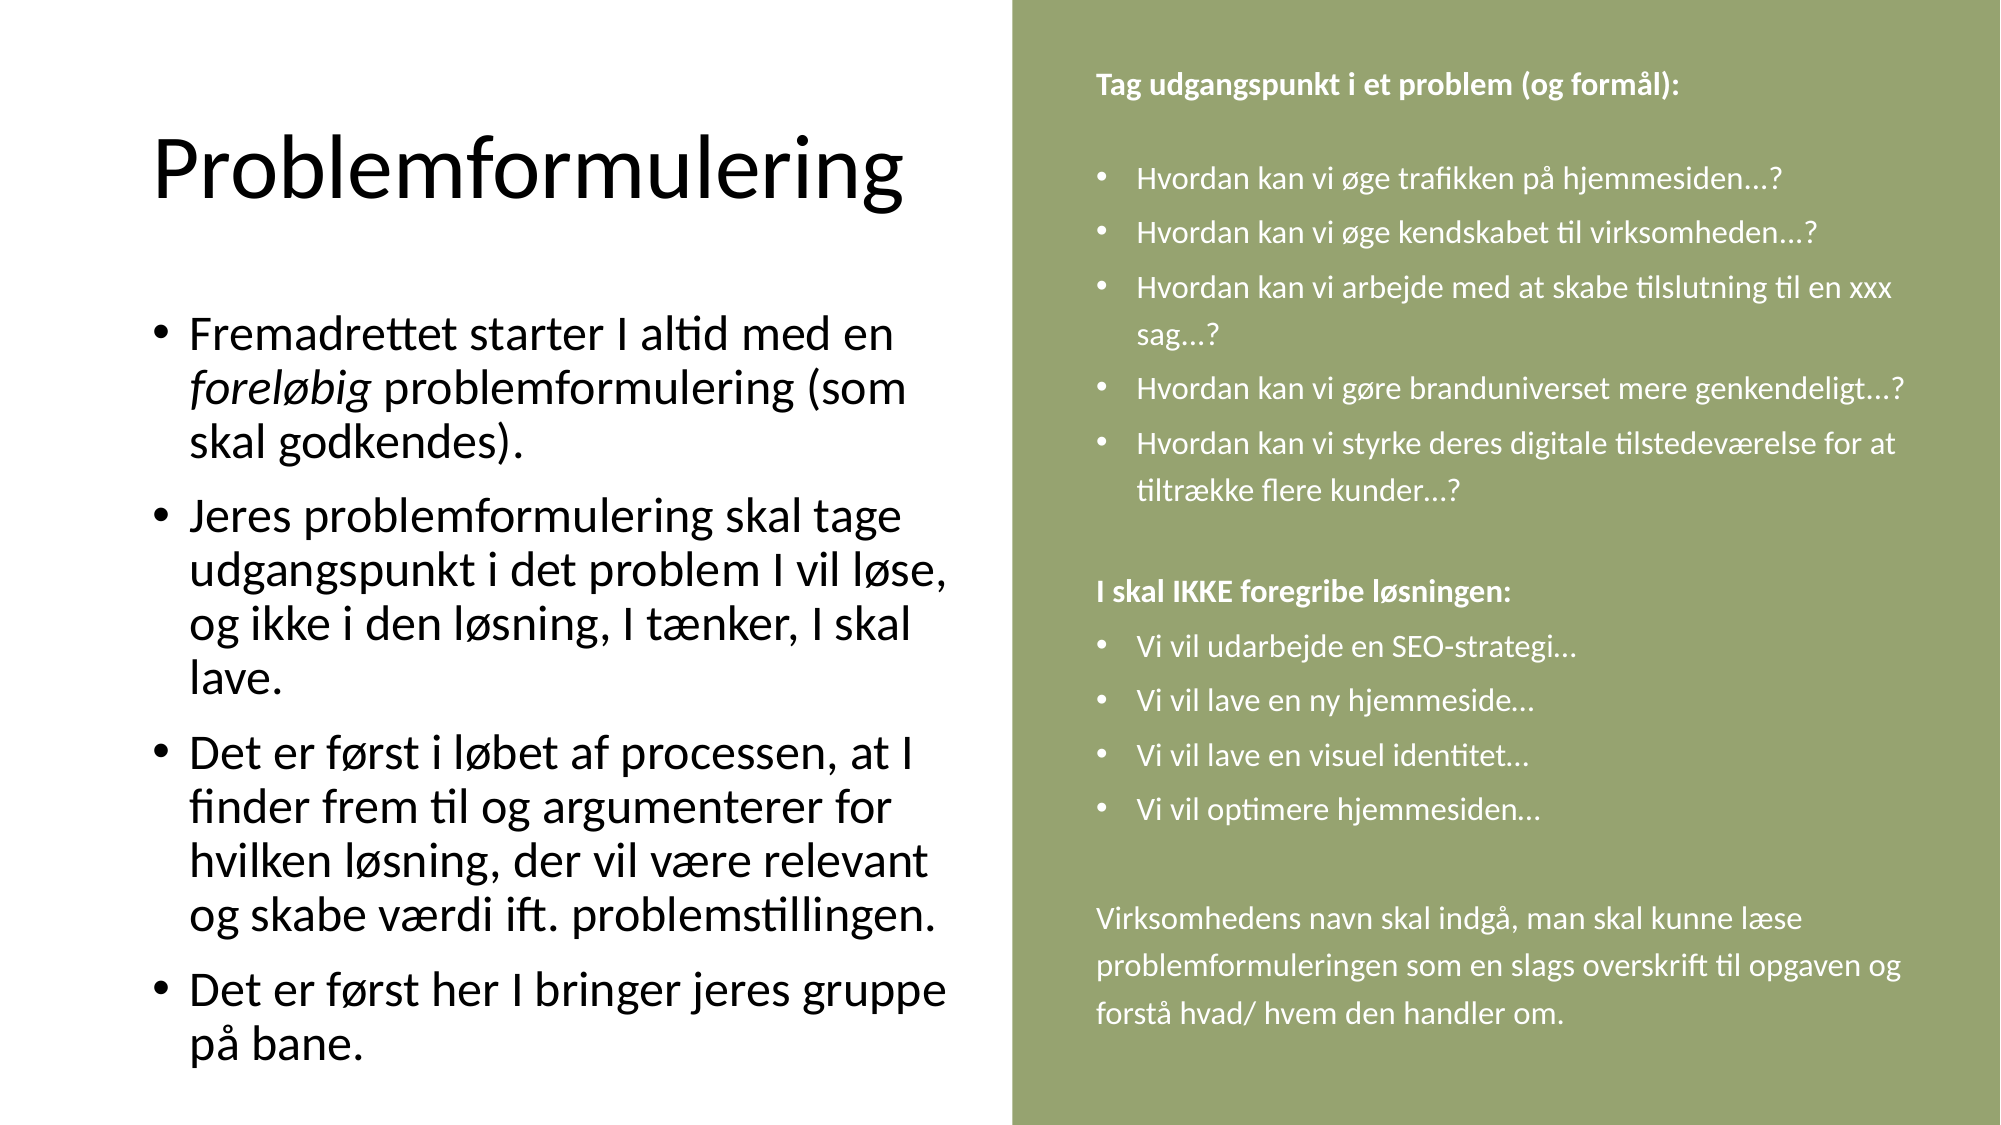

Tag udgangspunkt i et problem (og formål):
Hvordan kan vi øge trafikken på hjemmesiden...?
Hvordan kan vi øge kendskabet til virksomheden...?
Hvordan kan vi arbejde med at skabe tilslutning til en xxx sag...?
Hvordan kan vi gøre branduniverset mere genkendeligt...?
Hvordan kan vi styrke deres digitale tilstedeværelse for at tiltrække flere kunder…?
I skal IKKE foregribe løsningen:
Vi vil udarbejde en SEO-strategi…
Vi vil lave en ny hjemmeside…
Vi vil lave en visuel identitet…
Vi vil optimere hjemmesiden…

Virksomhedens navn skal indgå, man skal kunne læse problemformuleringen som en slags overskrift til opgaven og forstå hvad/ hvem den handler om.

# Problemformulering
Fremadrettet starter I altid med en foreløbig problemformulering (som skal godkendes).
Jeres problemformulering skal tage udgangspunkt i det problem I vil løse, og ikke i den løsning, I tænker, I skal lave.
Det er først i løbet af processen, at I finder frem til og argumenterer for hvilken løsning, der vil være relevant og skabe værdi ift. problemstillingen.
Det er først her I bringer jeres gruppe på bane.